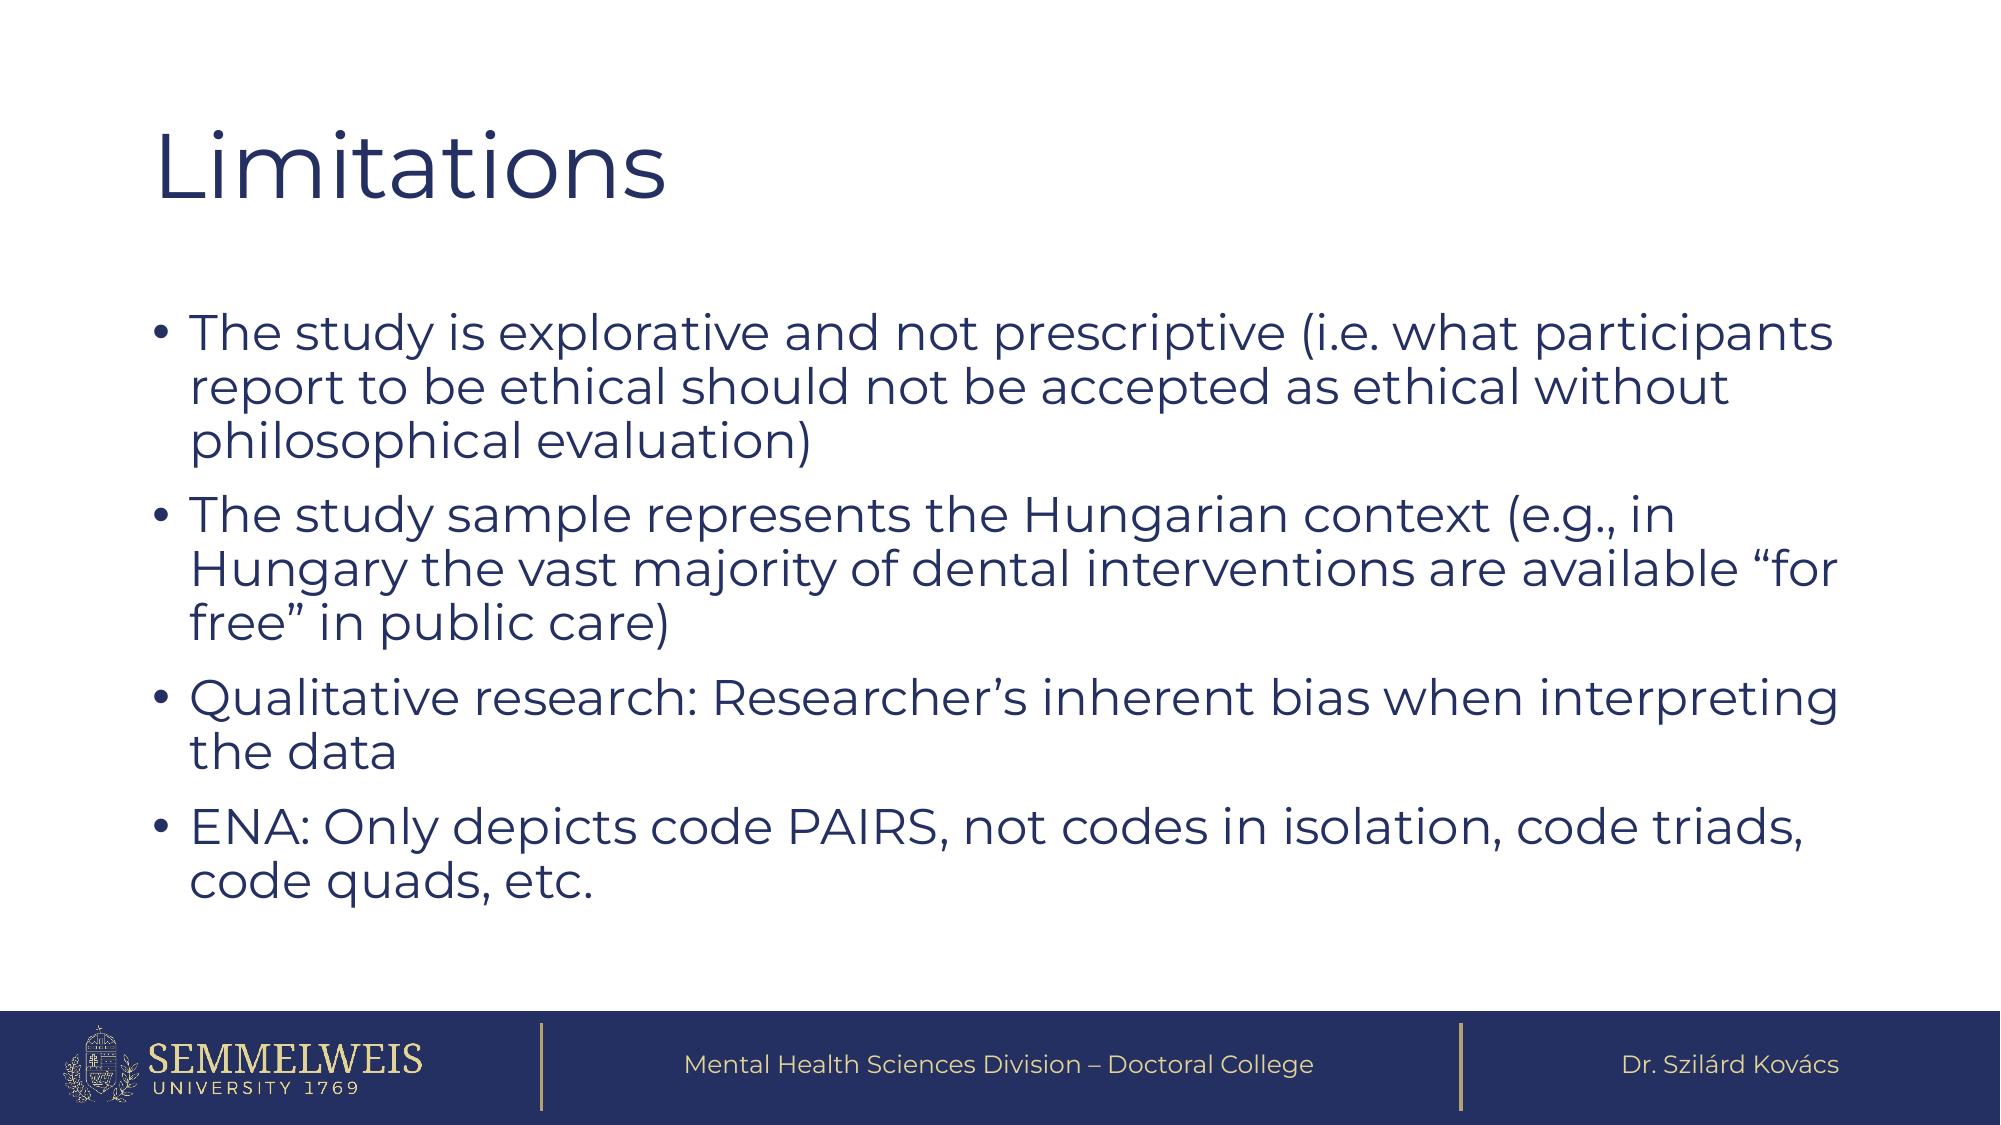

# Limitations
The study is explorative and not prescriptive (i.e. what participants report to be ethical should not be accepted as ethical without philosophical evaluation)
The study sample represents the Hungarian context (e.g., in Hungary the vast majority of dental interventions are available “for free” in public care)
Qualitative research: Researcher’s inherent bias when interpreting the data
ENA: Only depicts code PAIRS, not codes in isolation, code triads, code quads, etc.